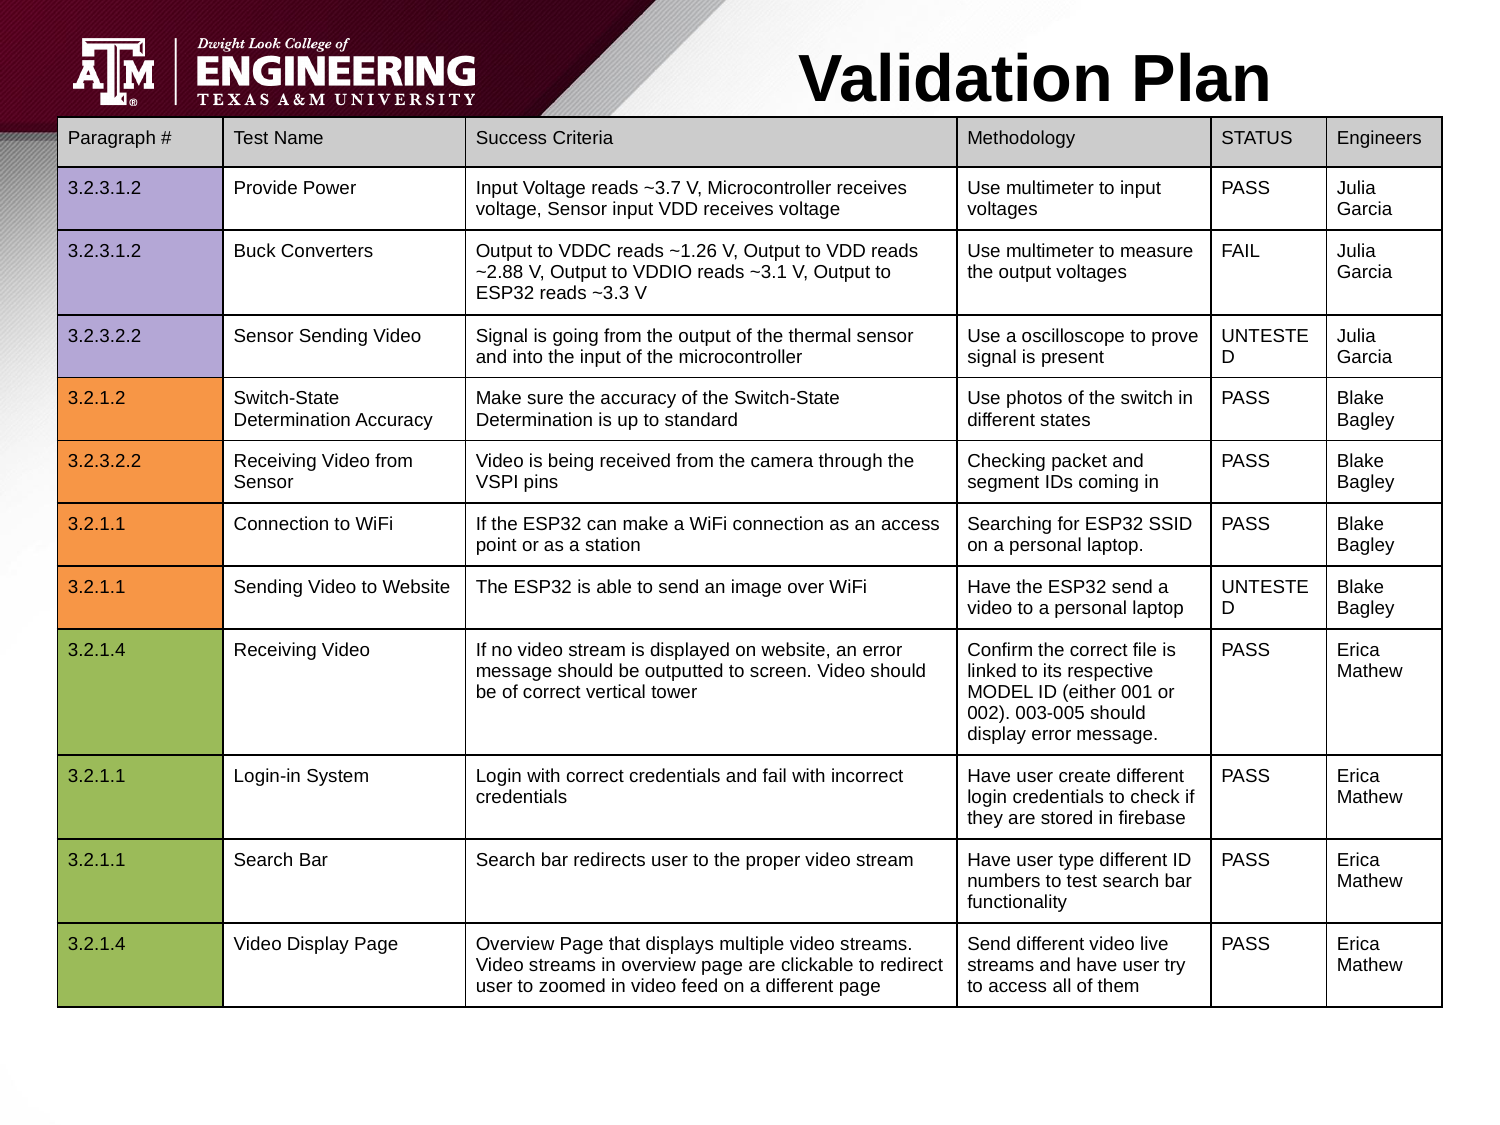

# Validation Plan
| Paragraph # | Test Name | Success Criteria | Methodology | STATUS | Engineers |
| --- | --- | --- | --- | --- | --- |
| 3.2.3.1.2 | Provide Power | Input Voltage reads ~3.7 V, Microcontroller receives voltage, Sensor input VDD receives voltage | Use multimeter to input voltages | PASS | Julia Garcia |
| 3.2.3.1.2 | Buck Converters | Output to VDDC reads ~1.26 V, Output to VDD reads ~2.88 V, Output to VDDIO reads ~3.1 V, Output to ESP32 reads ~3.3 V | Use multimeter to measure the output voltages | FAIL | Julia Garcia |
| 3.2.3.2.2 | Sensor Sending Video | Signal is going from the output of the thermal sensor and into the input of the microcontroller | Use a oscilloscope to prove signal is present | UNTESTED | Julia Garcia |
| 3.2.1.2 | Switch-State Determination Accuracy | Make sure the accuracy of the Switch-State Determination is up to standard | Use photos of the switch in different states | PASS | Blake Bagley |
| 3.2.3.2.2 | Receiving Video from Sensor | Video is being received from the camera through the VSPI pins | Checking packet and segment IDs coming in | PASS | Blake Bagley |
| 3.2.1.1 | Connection to WiFi | If the ESP32 can make a WiFi connection as an access point or as a station | Searching for ESP32 SSID on a personal laptop. | PASS | Blake Bagley |
| 3.2.1.1 | Sending Video to Website | The ESP32 is able to send an image over WiFi | Have the ESP32 send a video to a personal laptop | UNTESTED | Blake Bagley |
| 3.2.1.4 | Receiving Video | If no video stream is displayed on website, an error message should be outputted to screen. Video should be of correct vertical tower | Confirm the correct file is linked to its respective MODEL ID (either 001 or 002). 003-005 should display error message. | PASS | Erica Mathew |
| 3.2.1.1 | Login-in System | Login with correct credentials and fail with incorrect credentials | Have user create different login credentials to check if they are stored in firebase | PASS | Erica Mathew |
| 3.2.1.1 | Search Bar | Search bar redirects user to the proper video stream | Have user type different ID numbers to test search bar functionality | PASS | Erica Mathew |
| 3.2.1.4 | Video Display Page | Overview Page that displays multiple video streams. Video streams in overview page are clickable to redirect user to zoomed in video feed on a different page | Send different video live streams and have user try to access all of them | PASS | Erica Mathew |